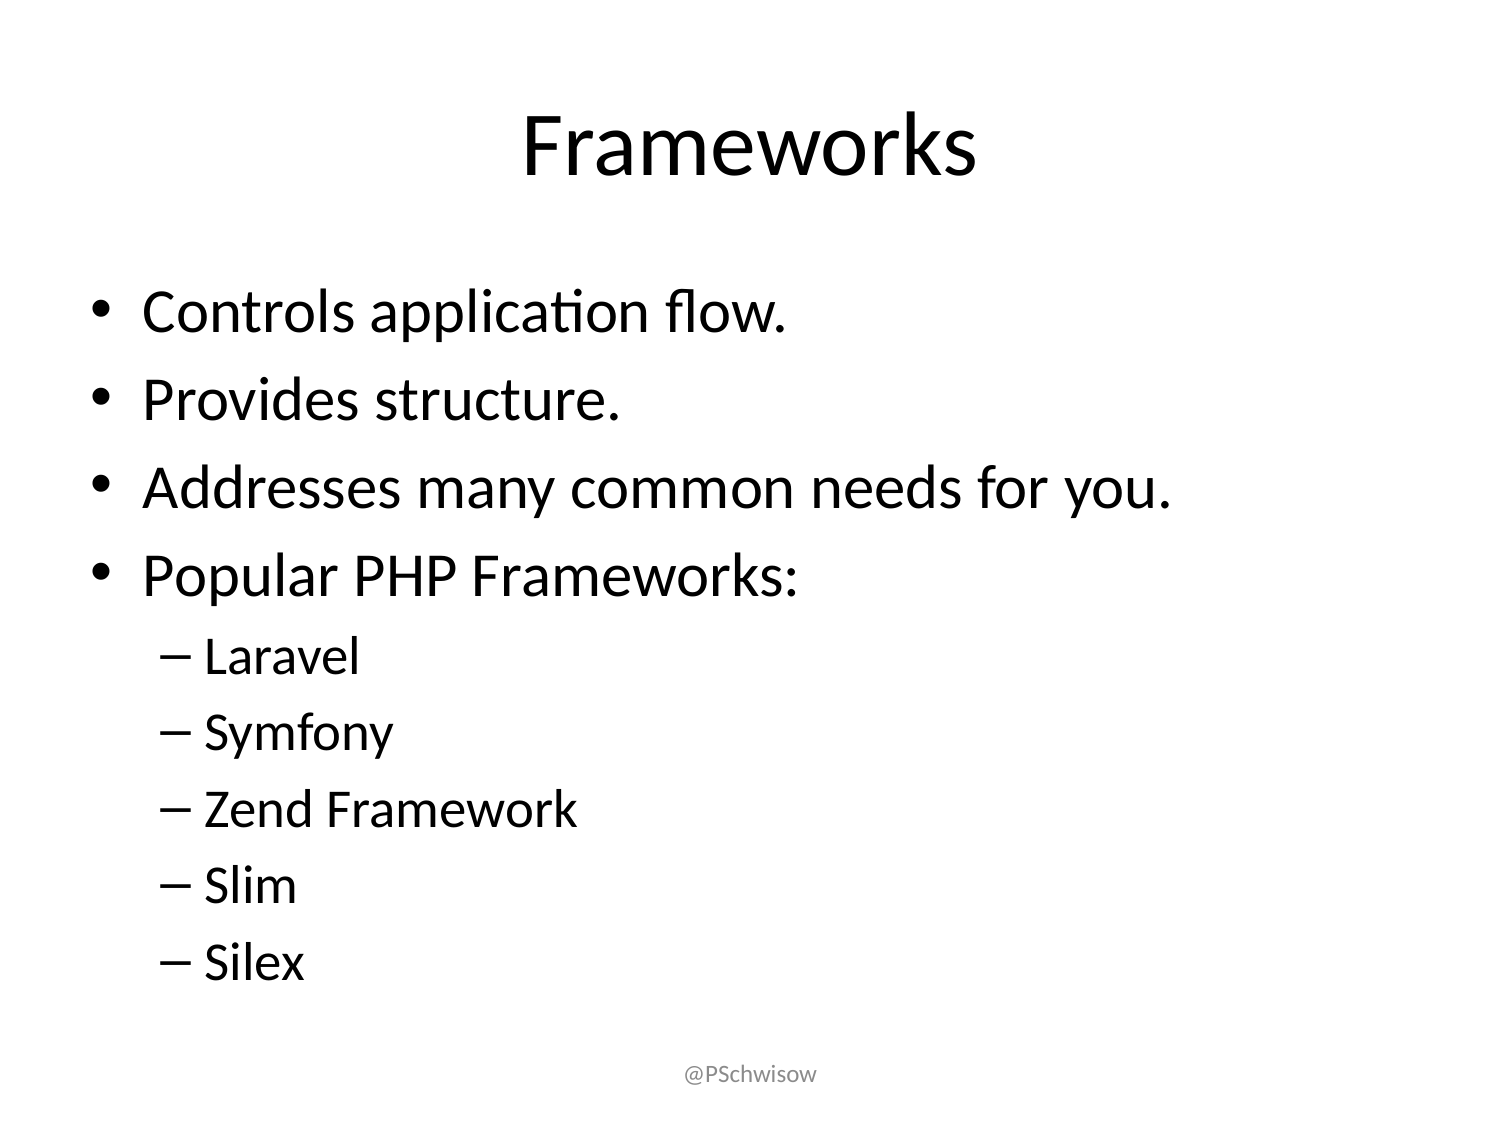

# Frameworks
Controls application flow.
Provides structure.
Addresses many common needs for you.
Popular PHP Frameworks:
Laravel
Symfony
Zend Framework
Slim
Silex
@PSchwisow